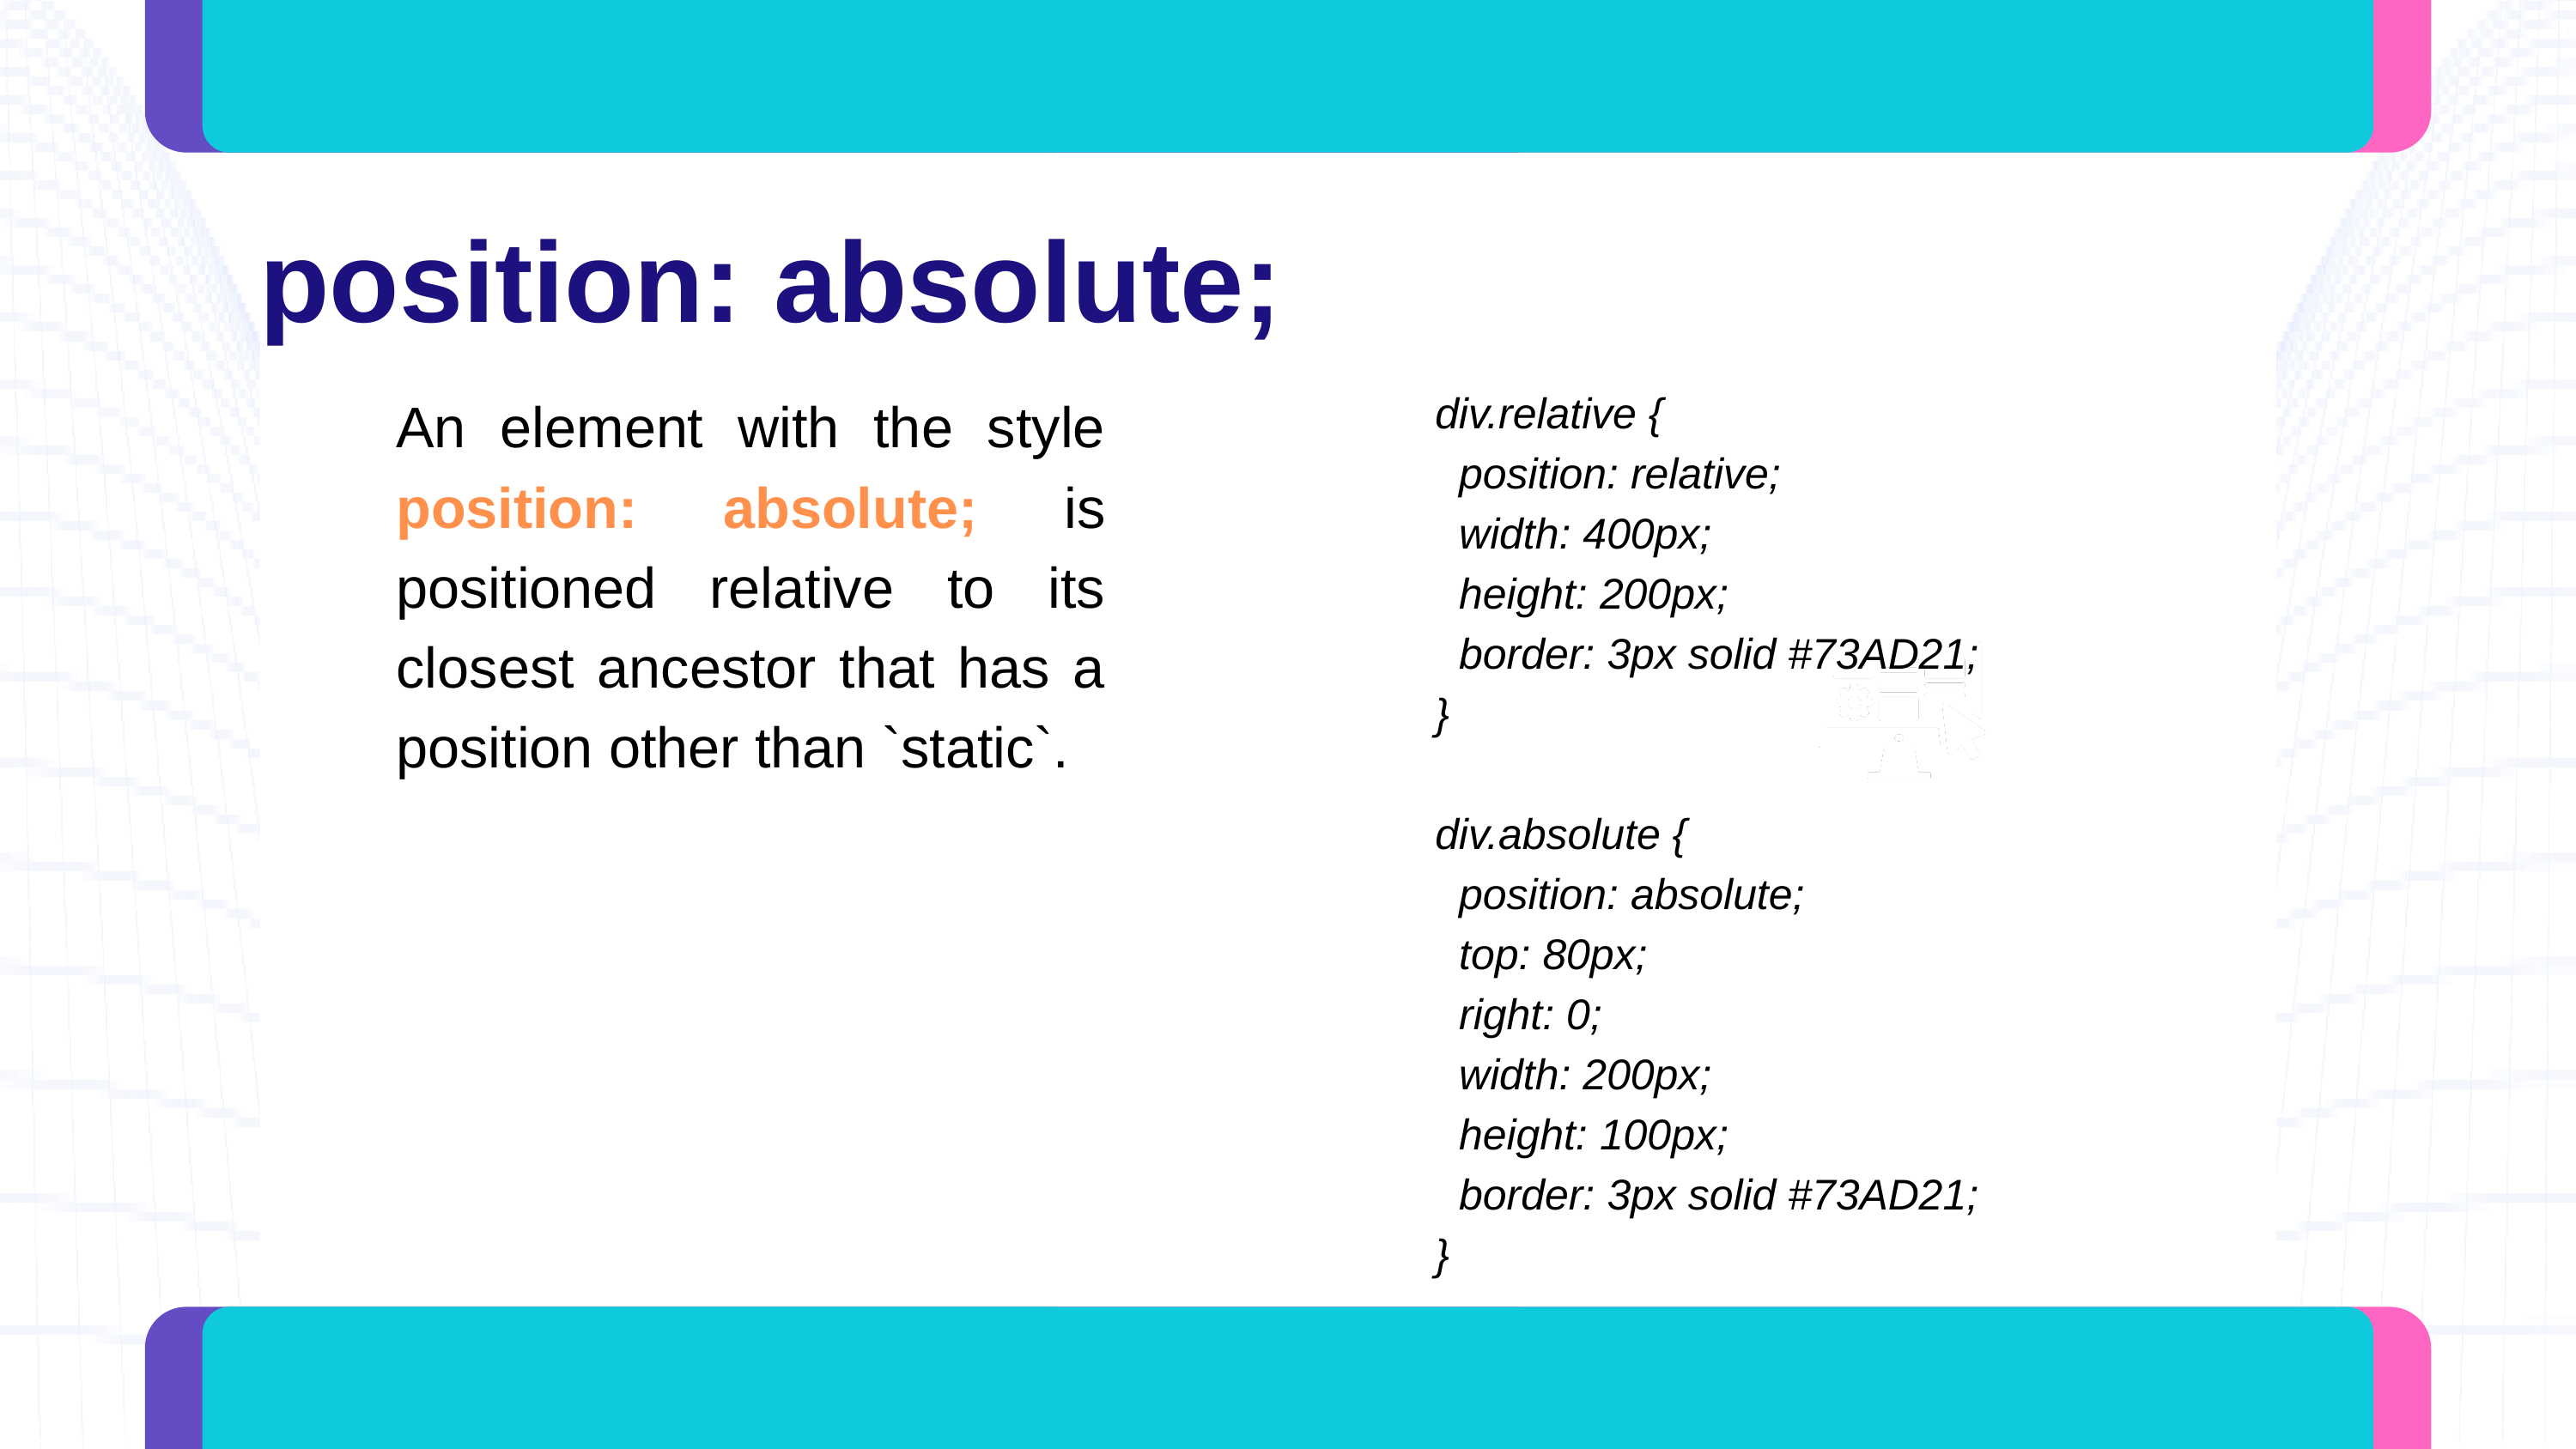

position: absolute;
div.relative {
  position: relative;
  width: 400px;
  height: 200px;
  border: 3px solid #73AD21;
}

div.absolute {
  position: absolute;
  top: 80px;
  right: 0;
  width: 200px;
  height: 100px;
  border: 3px solid #73AD21;
}

An element with the style position: absolute; is positioned relative to its closest ancestor that has a position other than `static`.